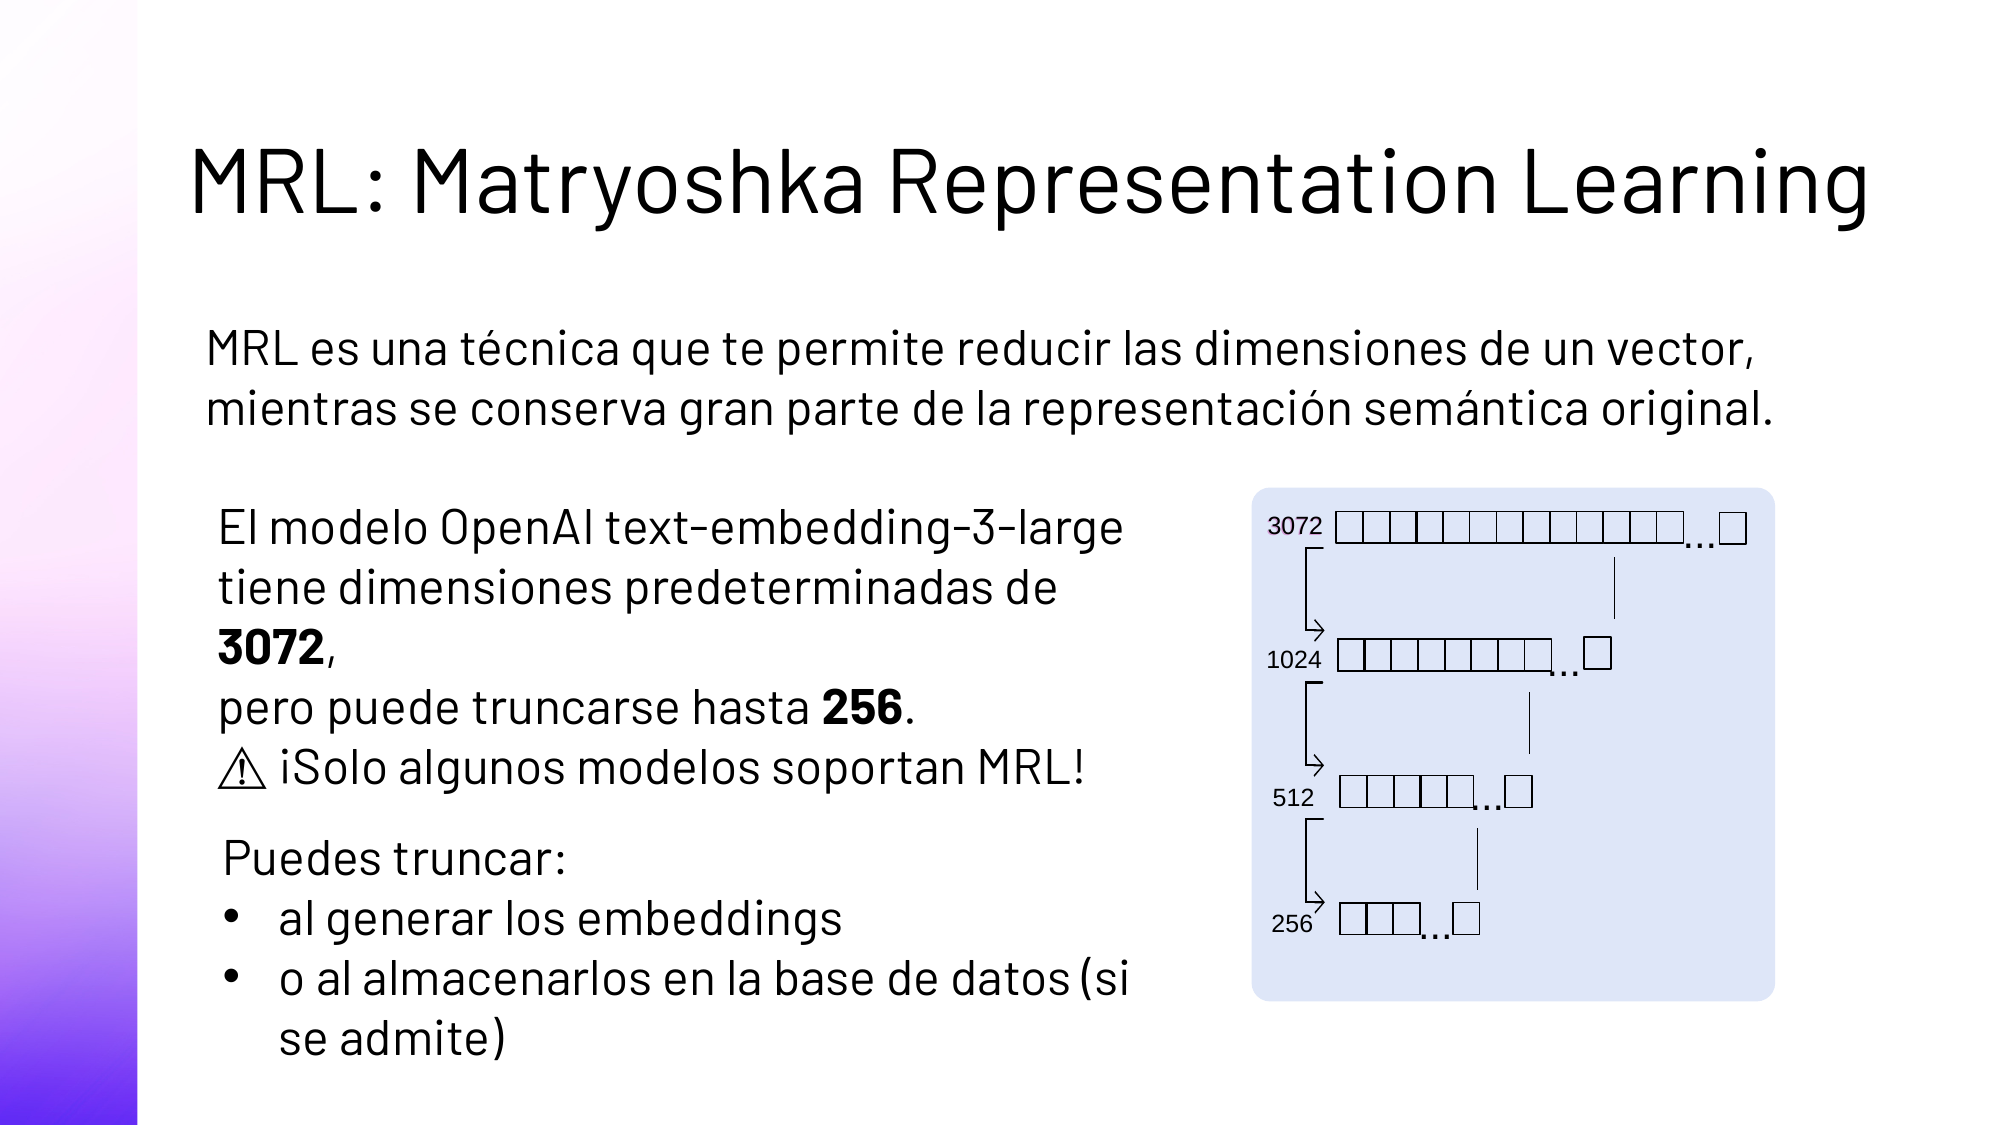

# MRL: Matryoshka Representation Learning
MRL es una técnica que te permite reducir las dimensiones de un vector,
mientras se conserva gran parte de la representación semántica original.
El modelo OpenAI text-embedding-3-large
tiene dimensiones predeterminadas de 3072,
pero puede truncarse hasta 256.
⚠️ ¡Solo algunos modelos soportan MRL!

3072
3072
...

...
1024

...
512

Puedes truncar:
al generar los embeddings
o al almacenarlos en la base de datos (si se admite)

...

256